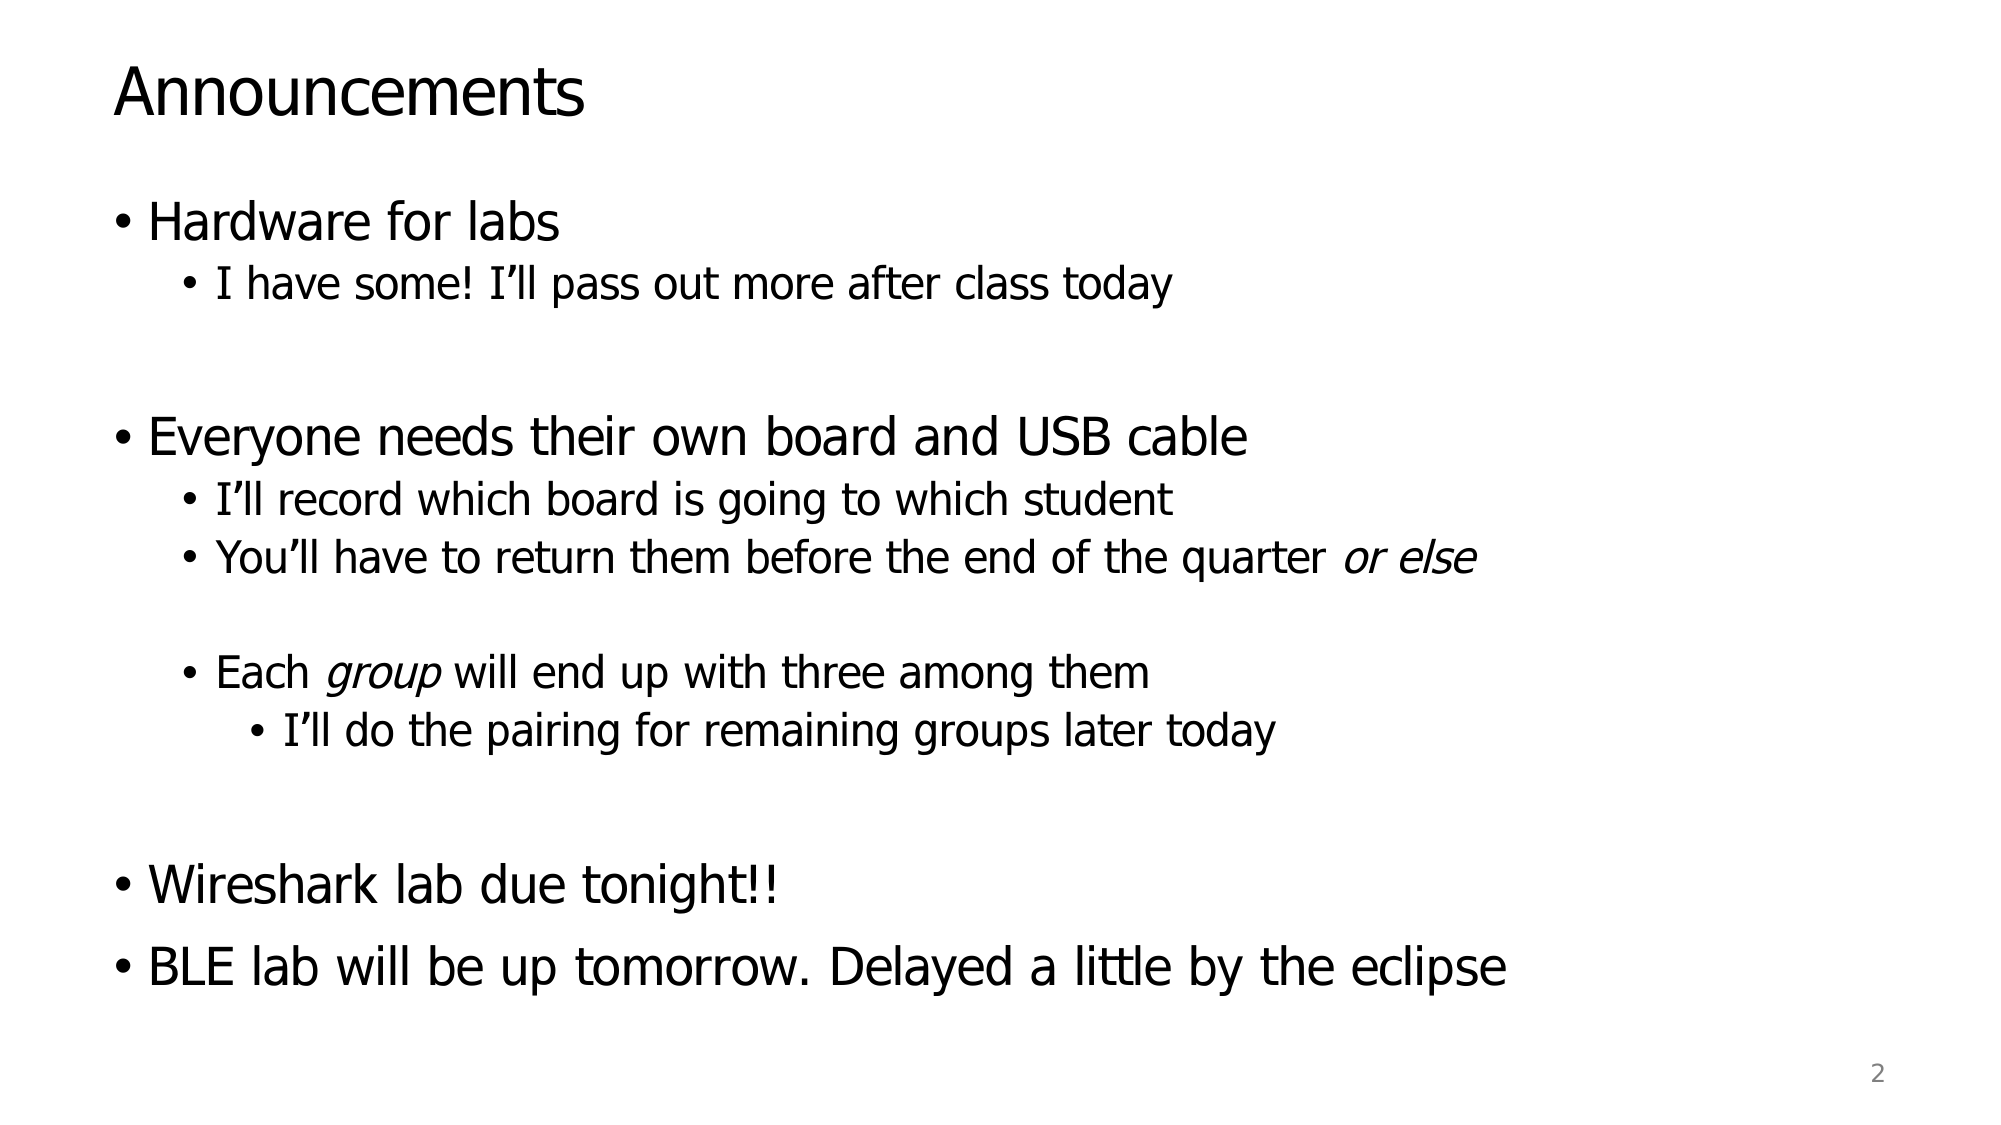

# Announcements
Hardware for labs
I have some! I’ll pass out more after class today

Everyone needs their own board and USB cable
I’ll record which board is going to which student
You’ll have to return them before the end of the quarter or else

Each group will end up with three among them
I’ll do the pairing for remaining groups later today

Wireshark lab due tonight!!
BLE lab will be up tomorrow. Delayed a little by the eclipse
2